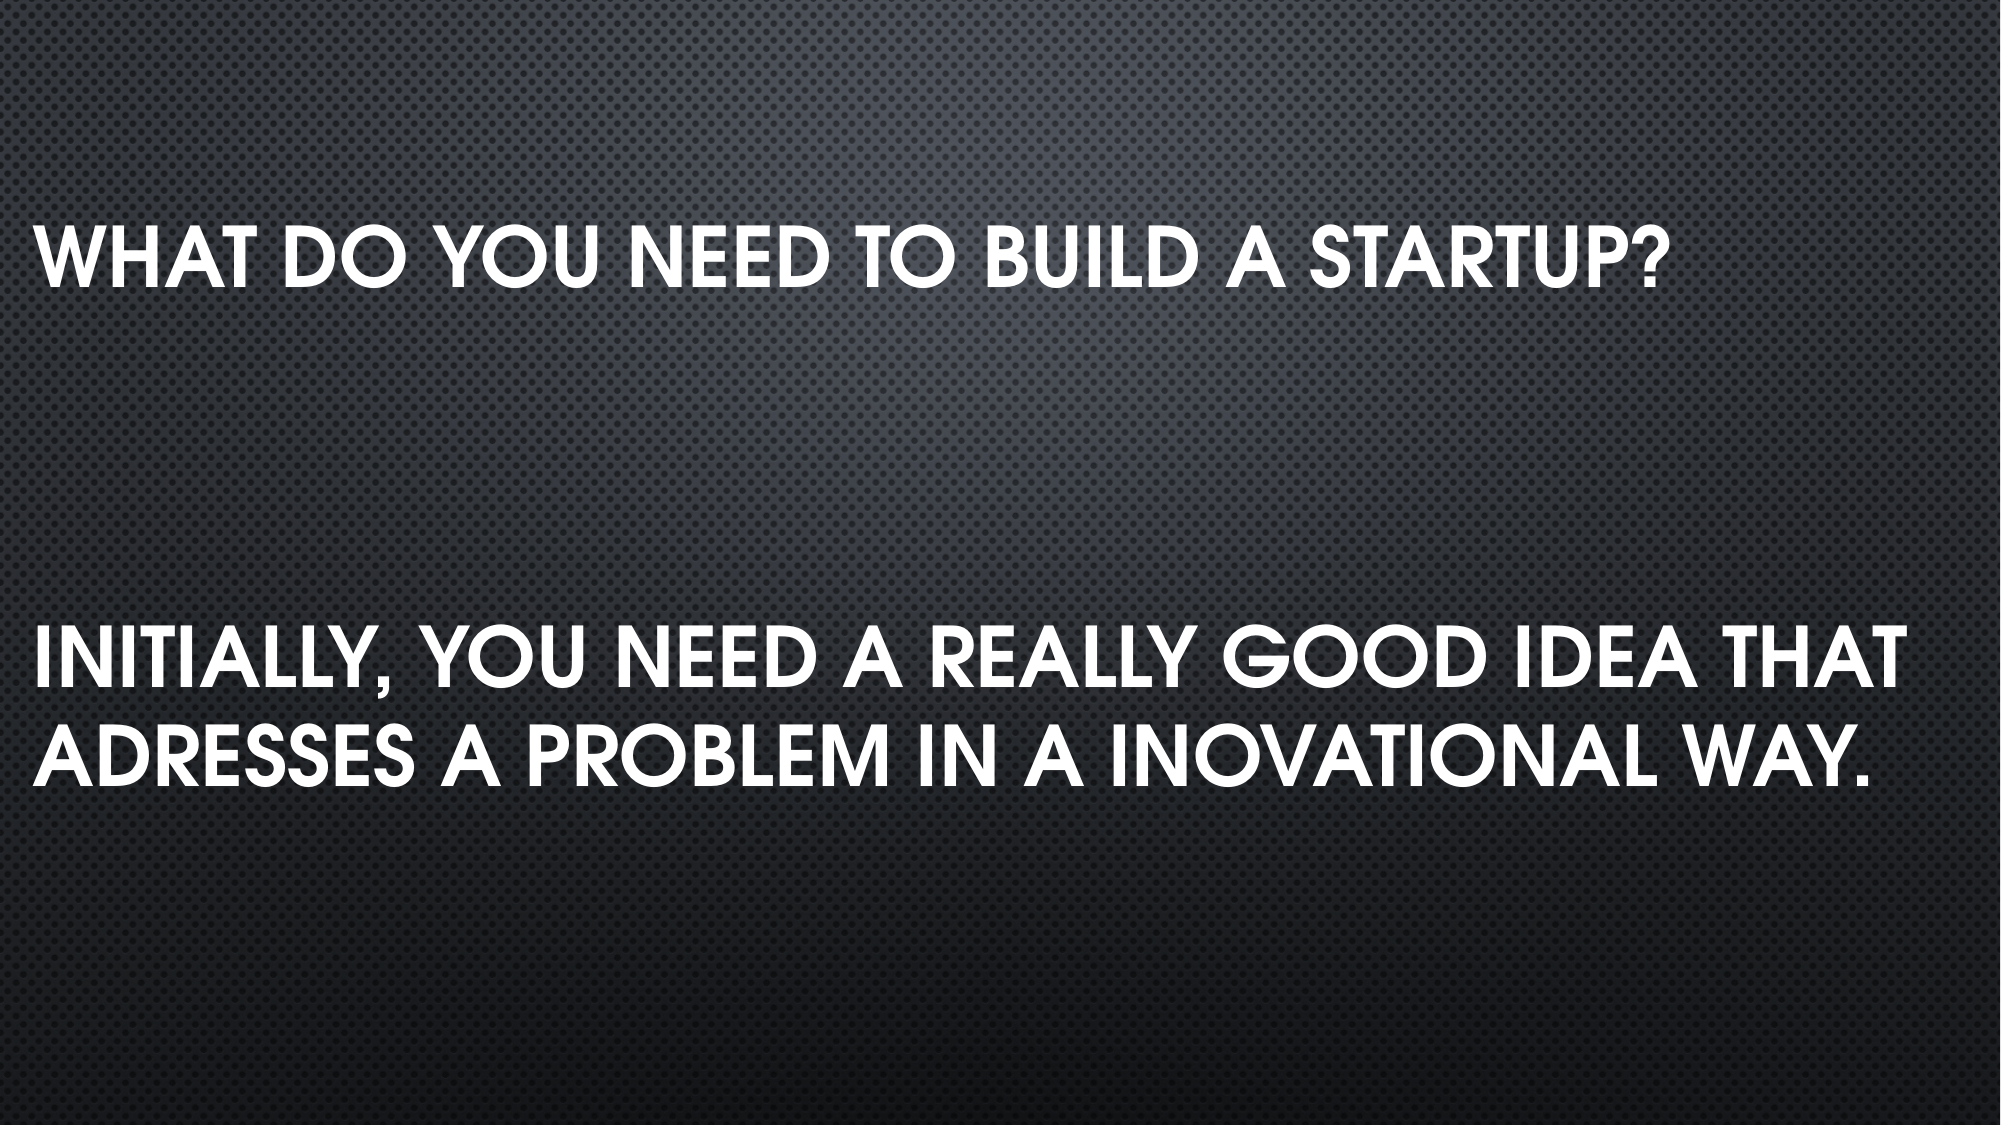

# What do you need to build a startup? Initially, you need a really good idea that adresses a problem in a inovational way.